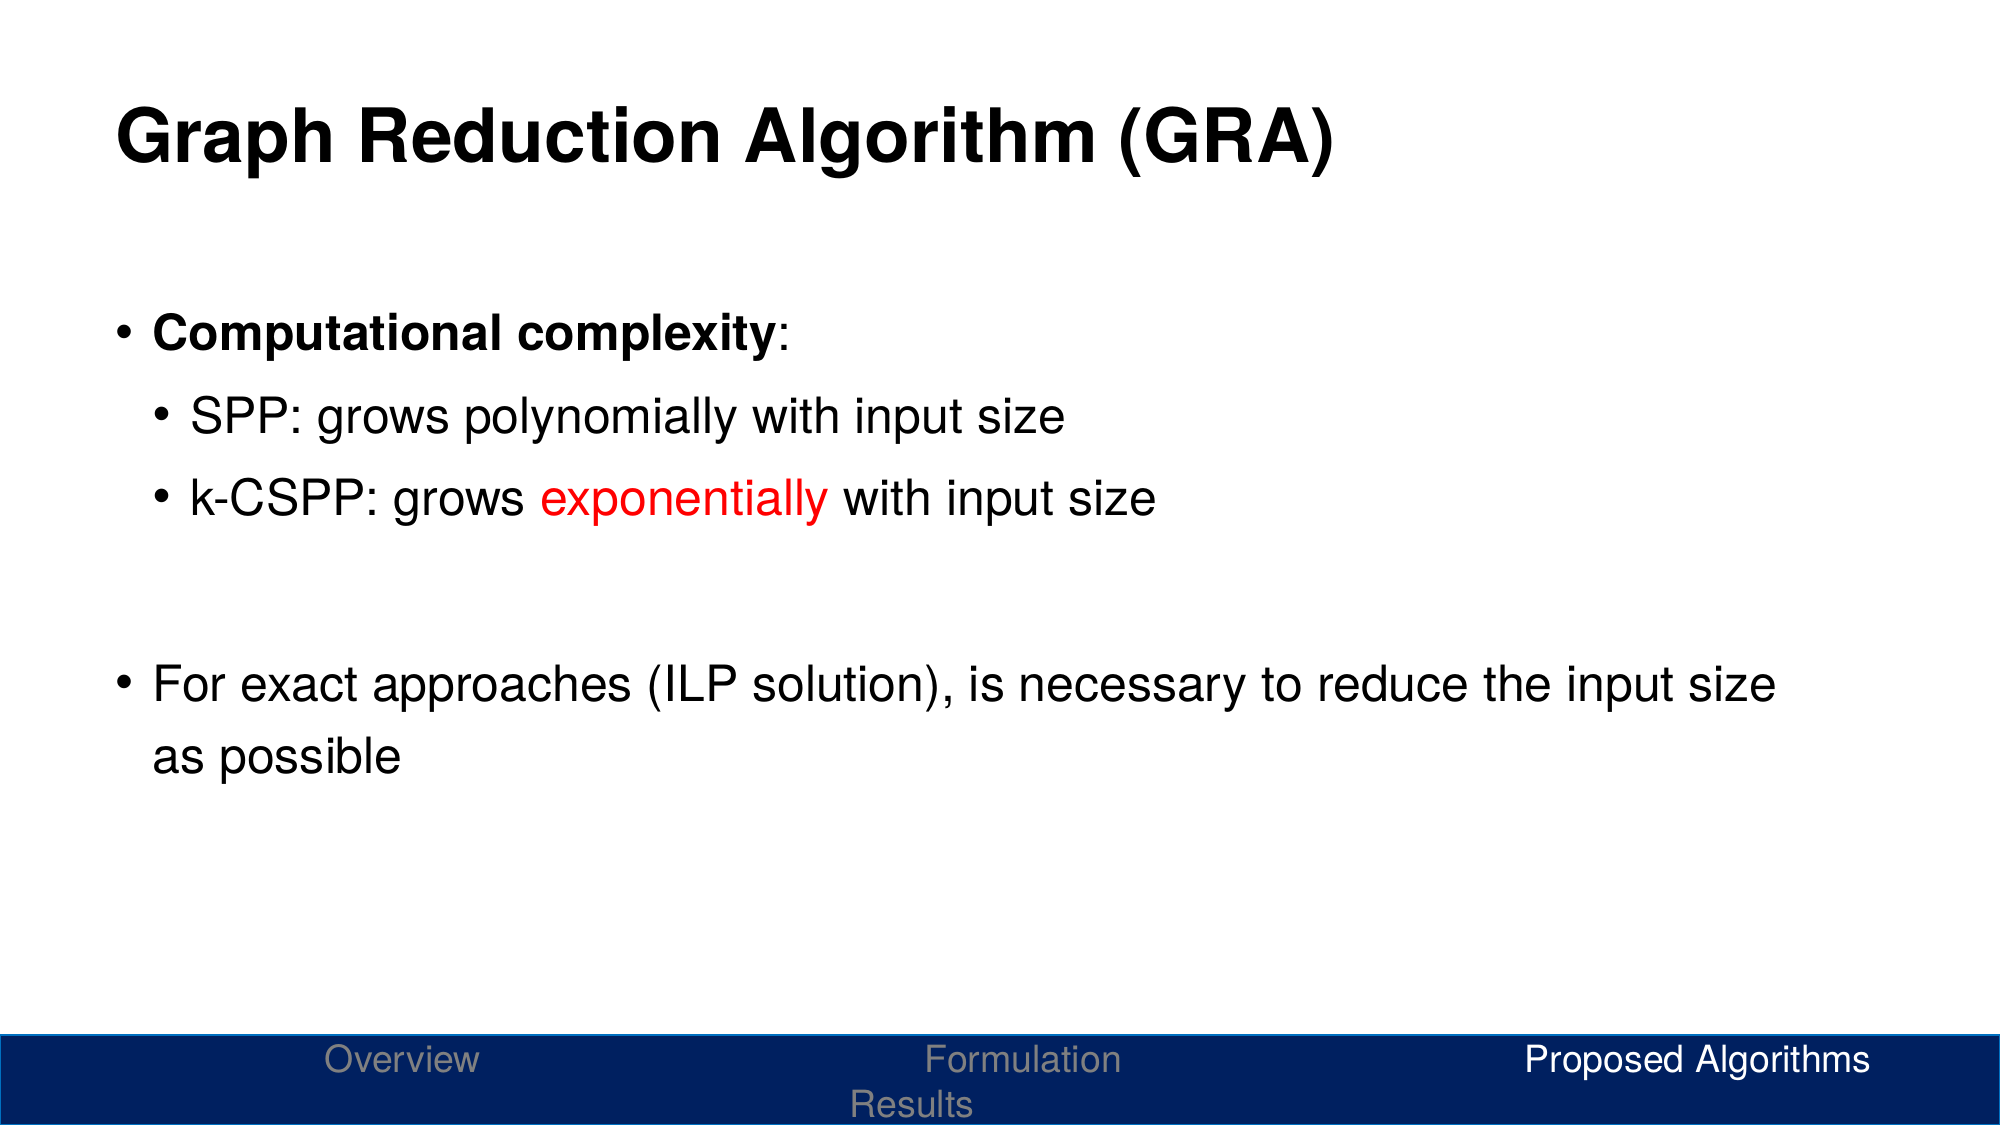

# Graph Reduction Algorithm (GRA)
Computational complexity:
SPP: grows polynomially with input size
k-CSPP: grows exponentially with input size

For exact approaches (ILP solution), is necessary to reduce the input size as possible

		Overview			Formulation			Proposed Algorithms			Results
12